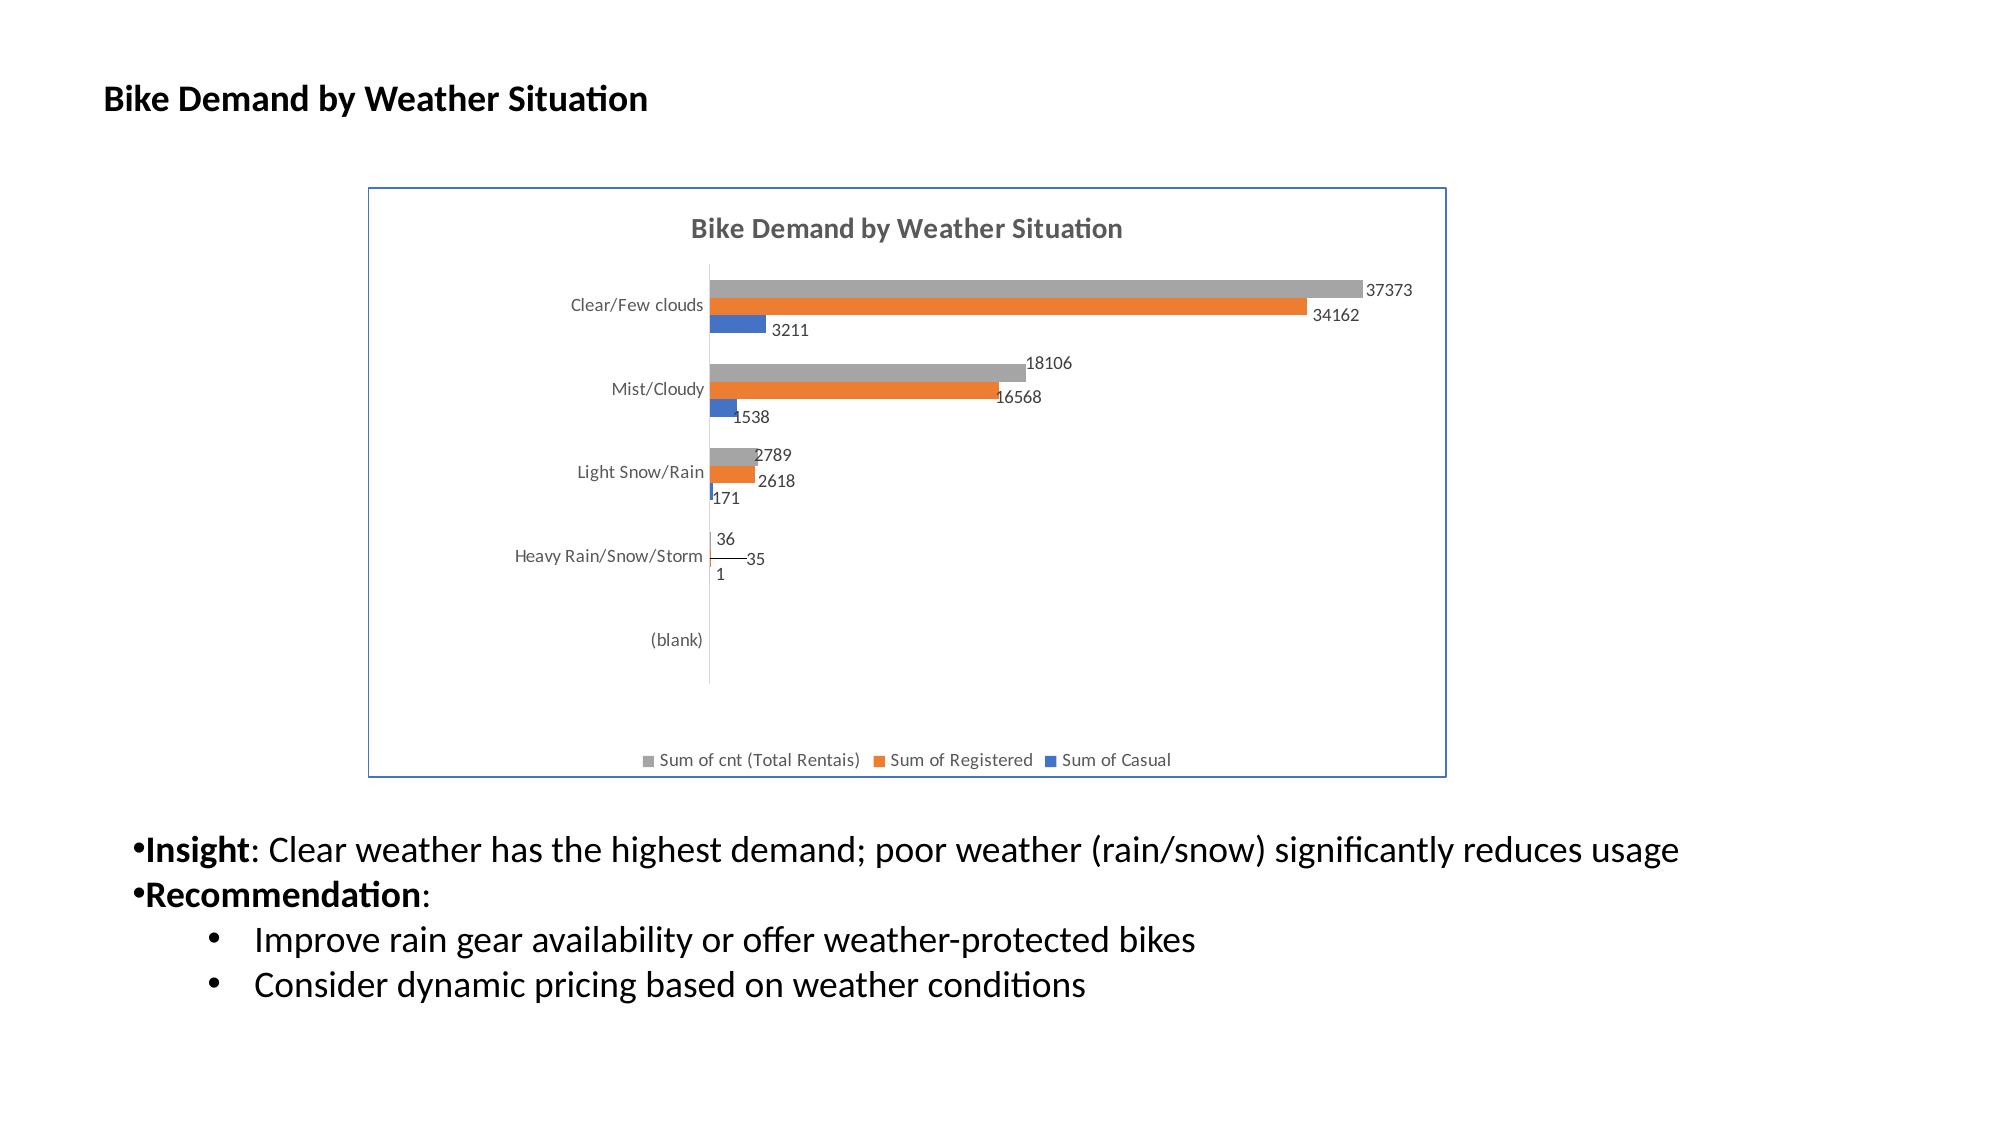

Bike Demand by Weather Situation

### Chart: Bike Demand by Weather Situation

| Category | Sum of Casual | Sum of Registered | Sum of cnt (Total Rentais) |
|---|---|---|---|
| (blank) | None | None | None |
| Heavy Rain/Snow/Storm | 1.0 | 35.0 | 36.0 |
| Light Snow/Rain | 171.0 | 2618.0 | 2789.0 |
| Mist/Cloudy | 1538.0 | 16568.0 | 18106.0 |
| Clear/Few clouds | 3211.0 | 34162.0 | 37373.0 |
Insight: Clear weather has the highest demand; poor weather (rain/snow) significantly reduces usage
Recommendation:
Improve rain gear availability or offer weather-protected bikes
Consider dynamic pricing based on weather conditions